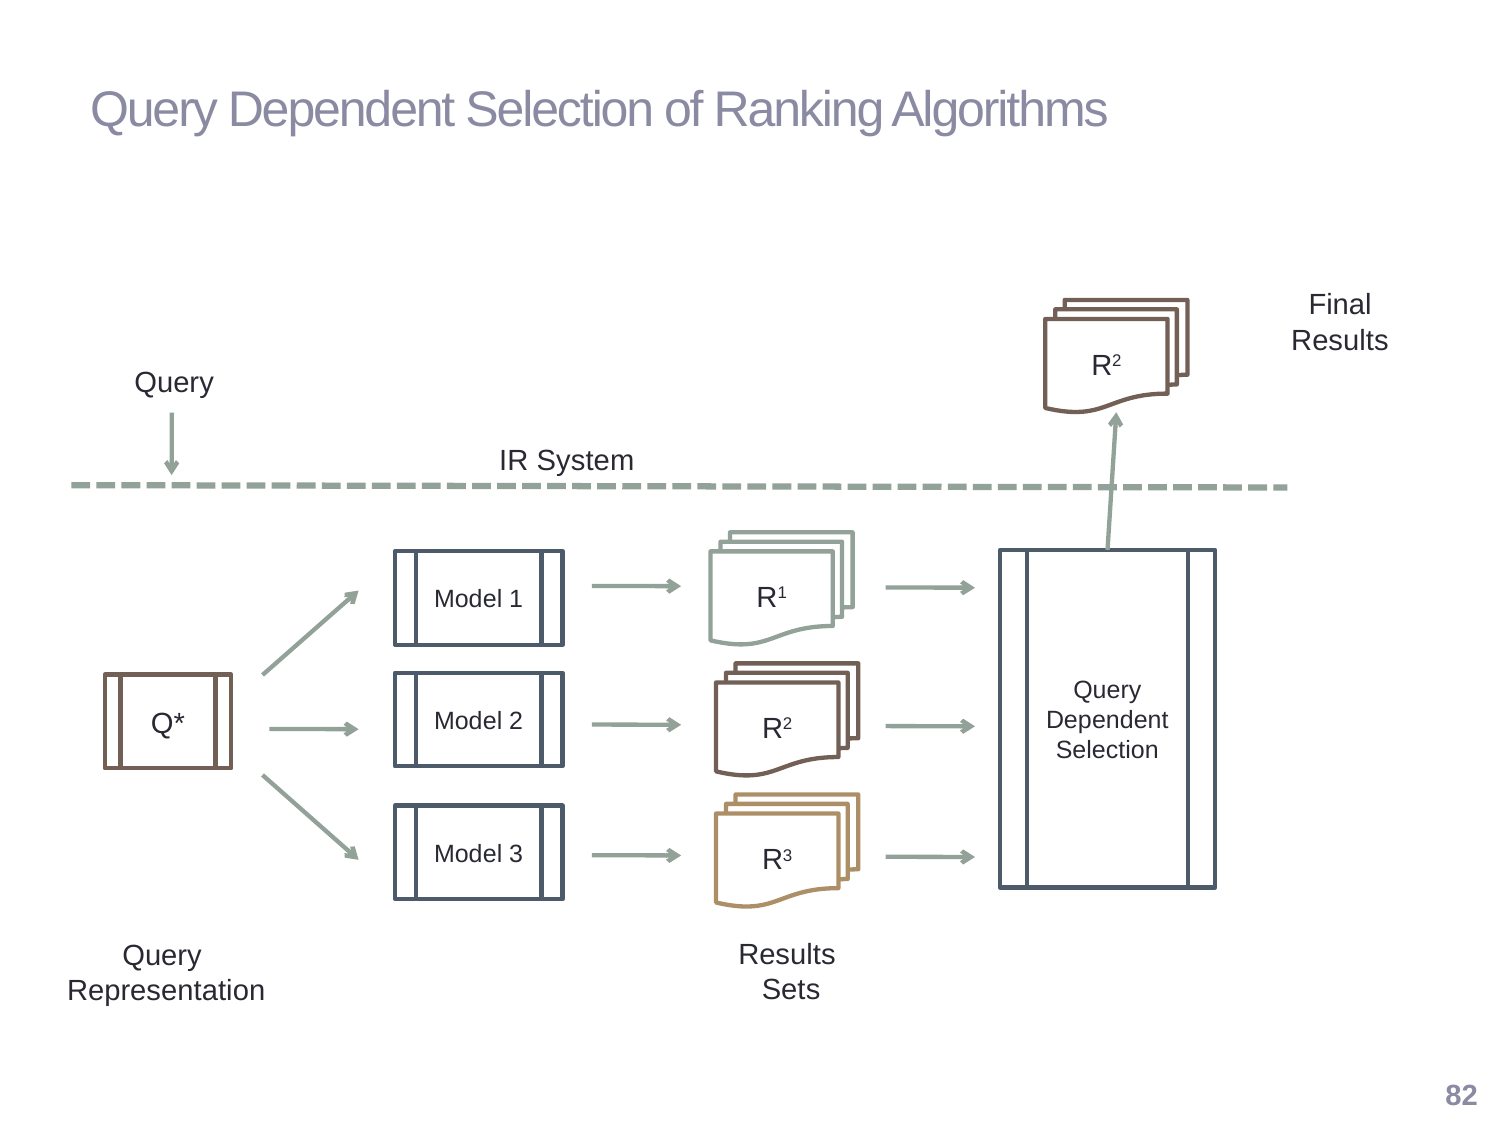

# Query Dependent Selection of Ranking Algorithms
Final
Results
R2
Query
Dependent
Selection
Query
IR System
R1
R2
R3
Results
Sets
Model 2
Q*
Query
Representation
Model 1
Model 3
82